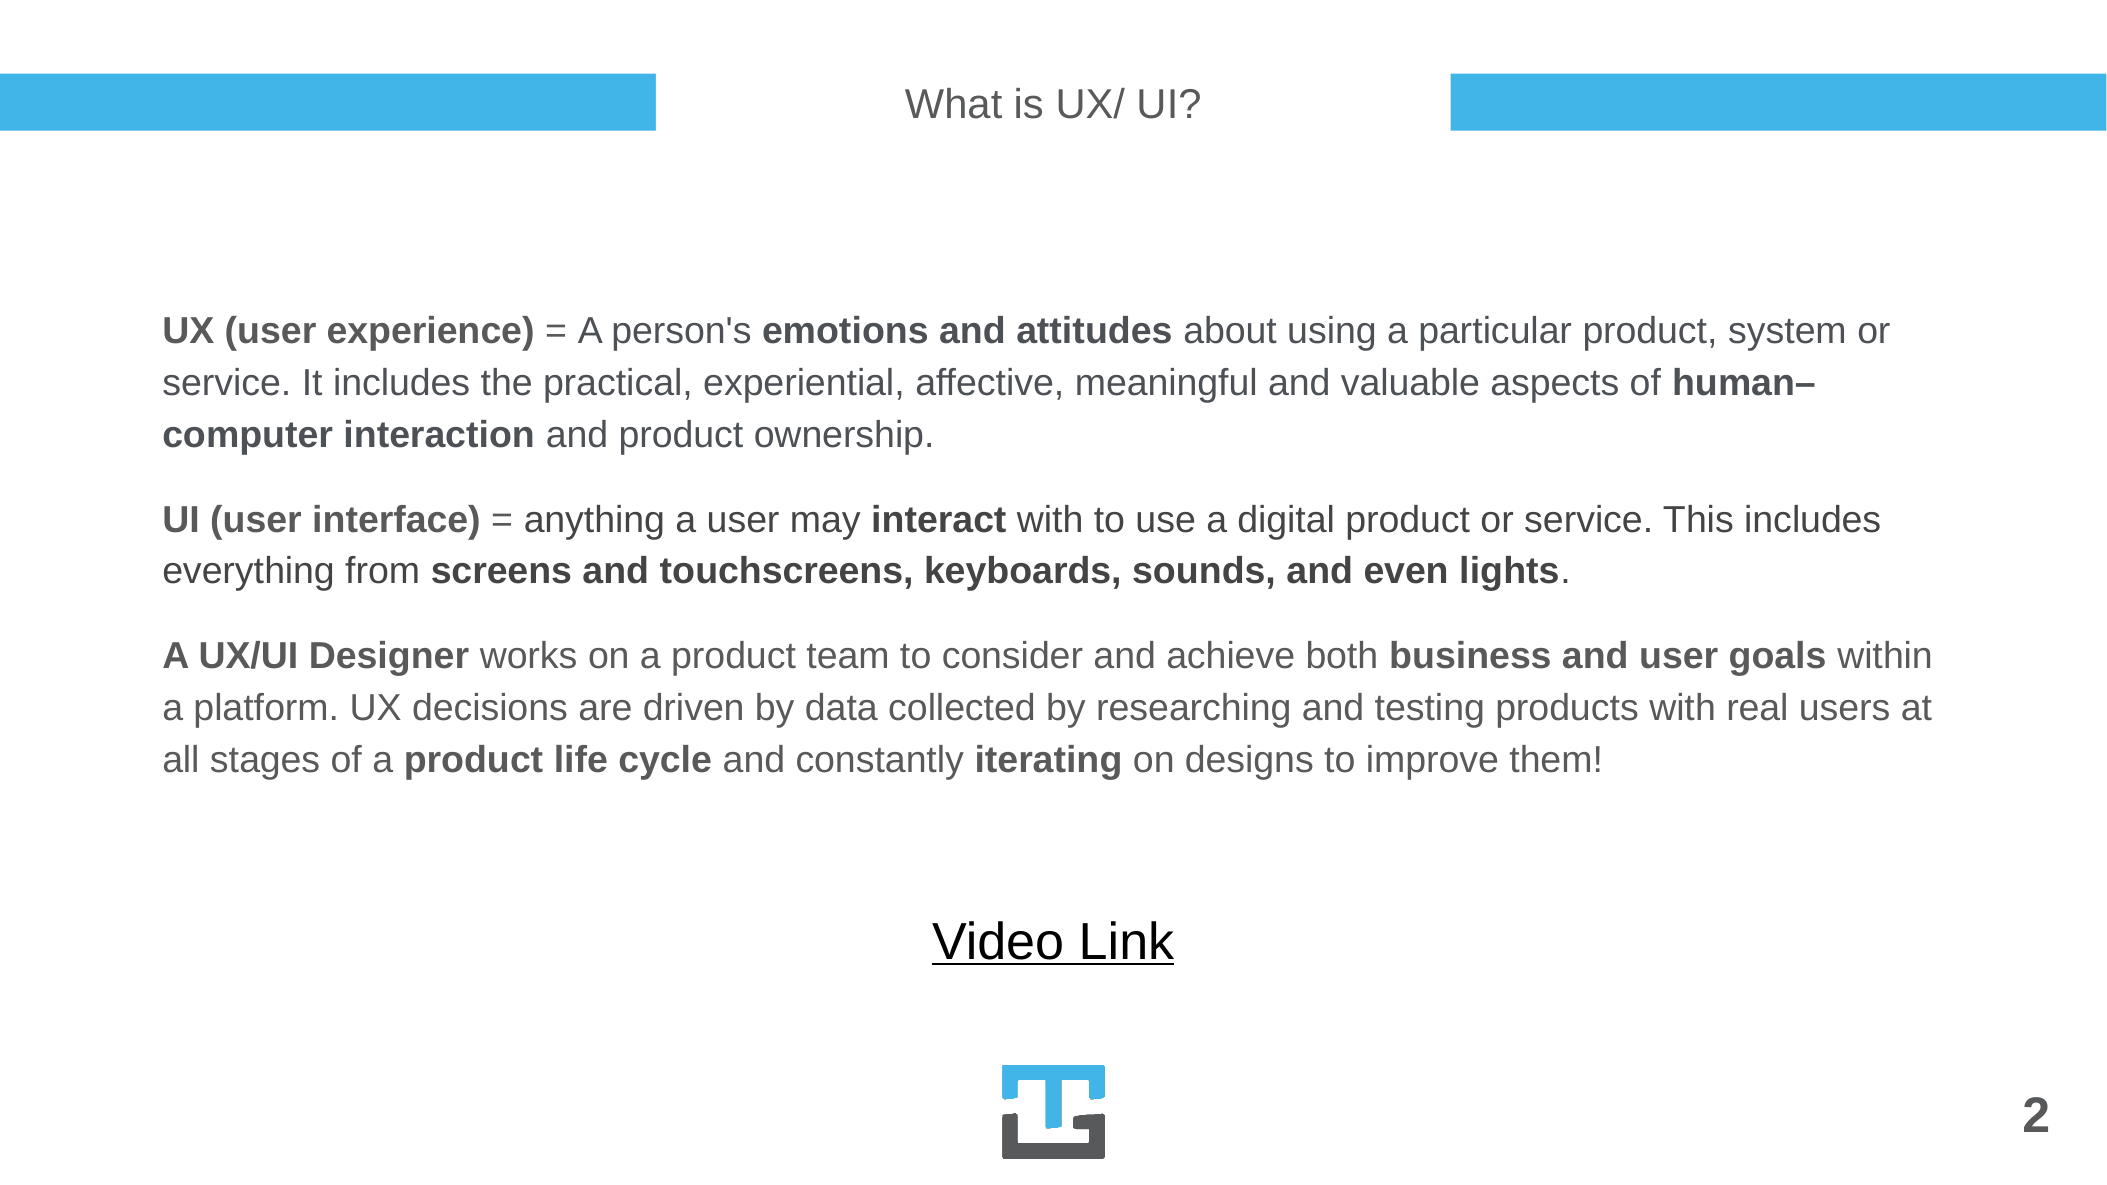

# What is UX/ UI?
UX (user experience) = A person's emotions and attitudes about using a particular product, system or service. It includes the practical, experiential, affective, meaningful and valuable aspects of human–computer interaction and product ownership.
UI (user interface) = anything a user may interact with to use a digital product or service. This includes everything from screens and touchscreens, keyboards, sounds, and even lights.
A UX/UI Designer works on a product team to consider and achieve both business and user goals within a platform. UX decisions are driven by data collected by researching and testing products with real users at all stages of a product life cycle and constantly iterating on designs to improve them!

Video Link